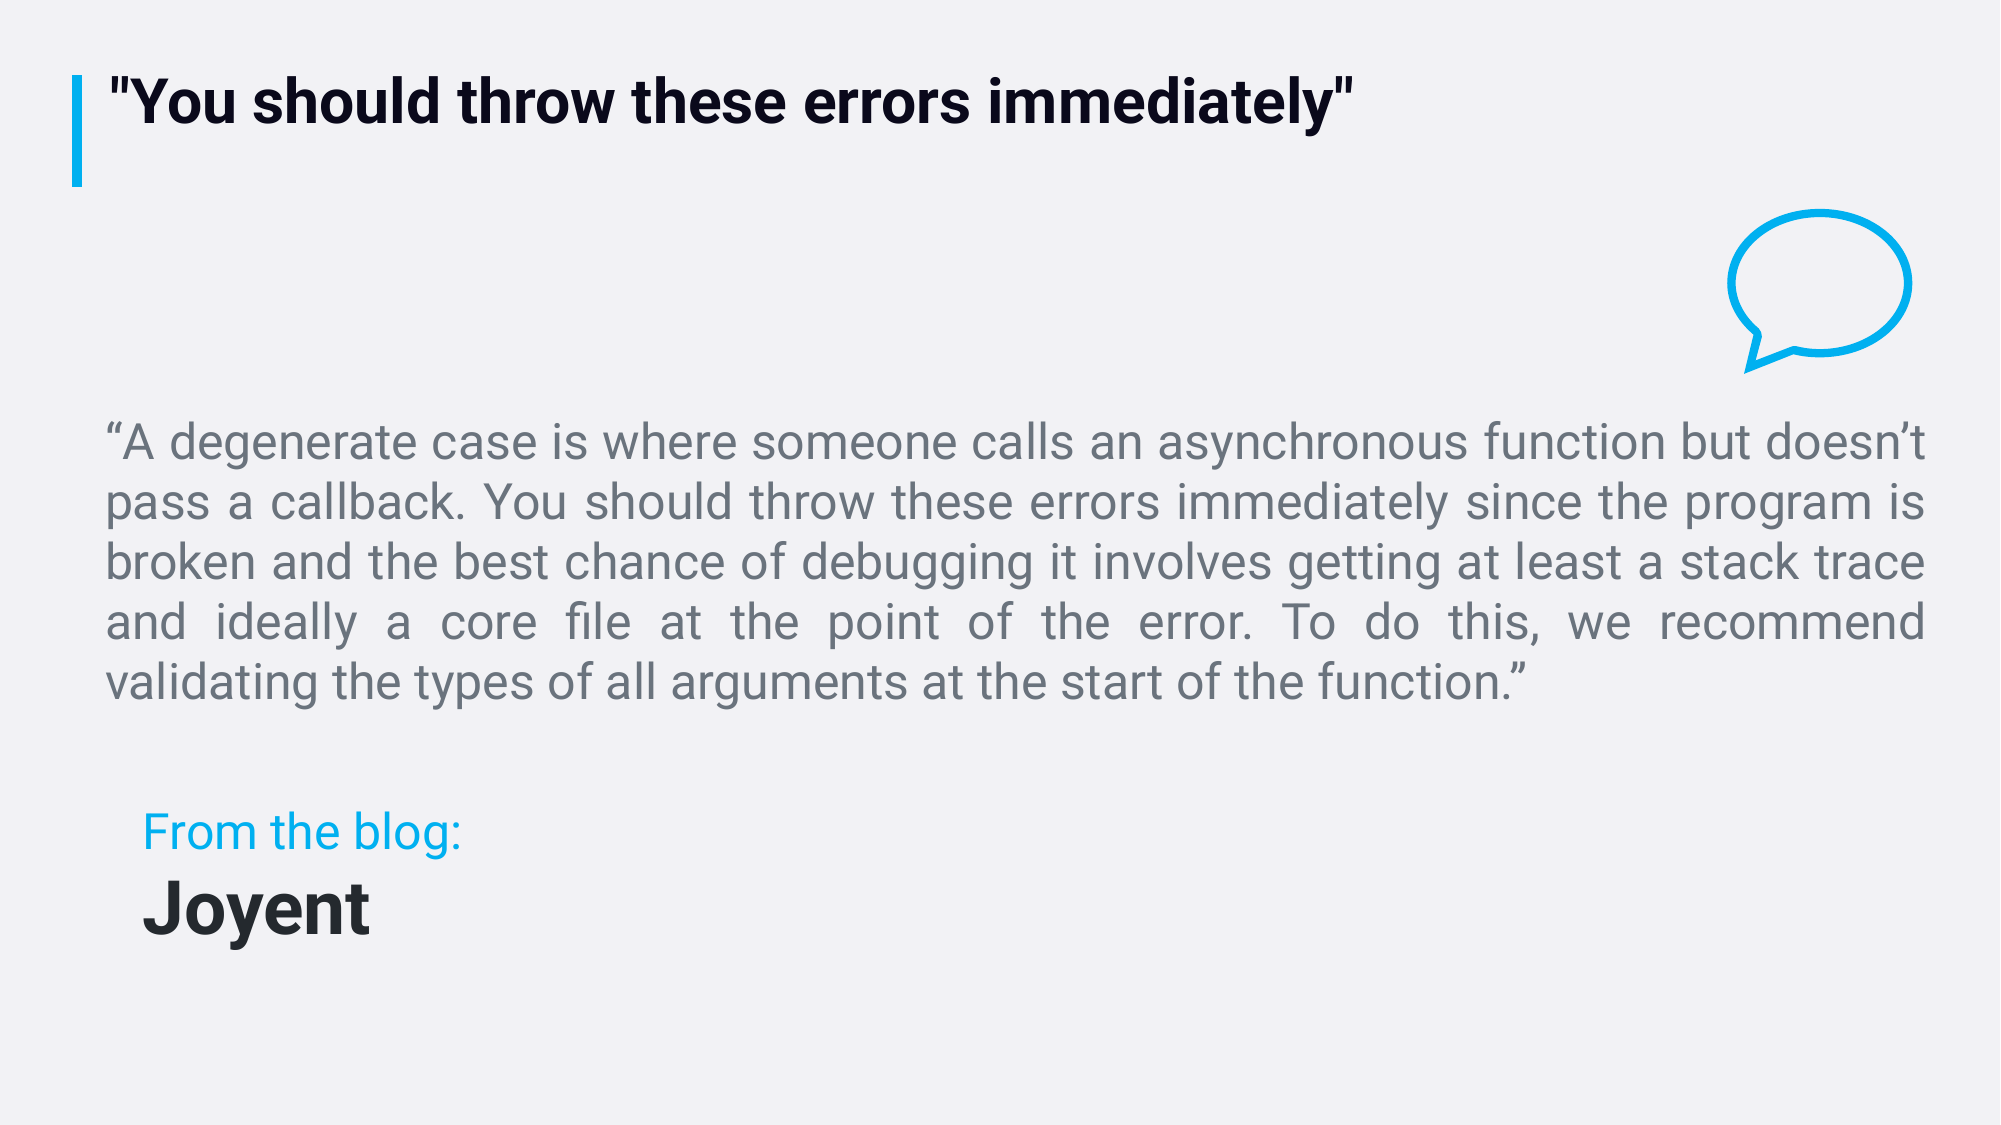

# "You should throw these errors immediately"

“A degenerate case is where someone calls an asynchronous function but doesn’t pass a callback. You should throw these errors immediately since the program is broken and the best chance of debugging it involves getting at least a stack trace and ideally a core file at the point of the error. To do this, we recommend validating the types of all arguments at the start of the function.”
From the blog:
Joyent